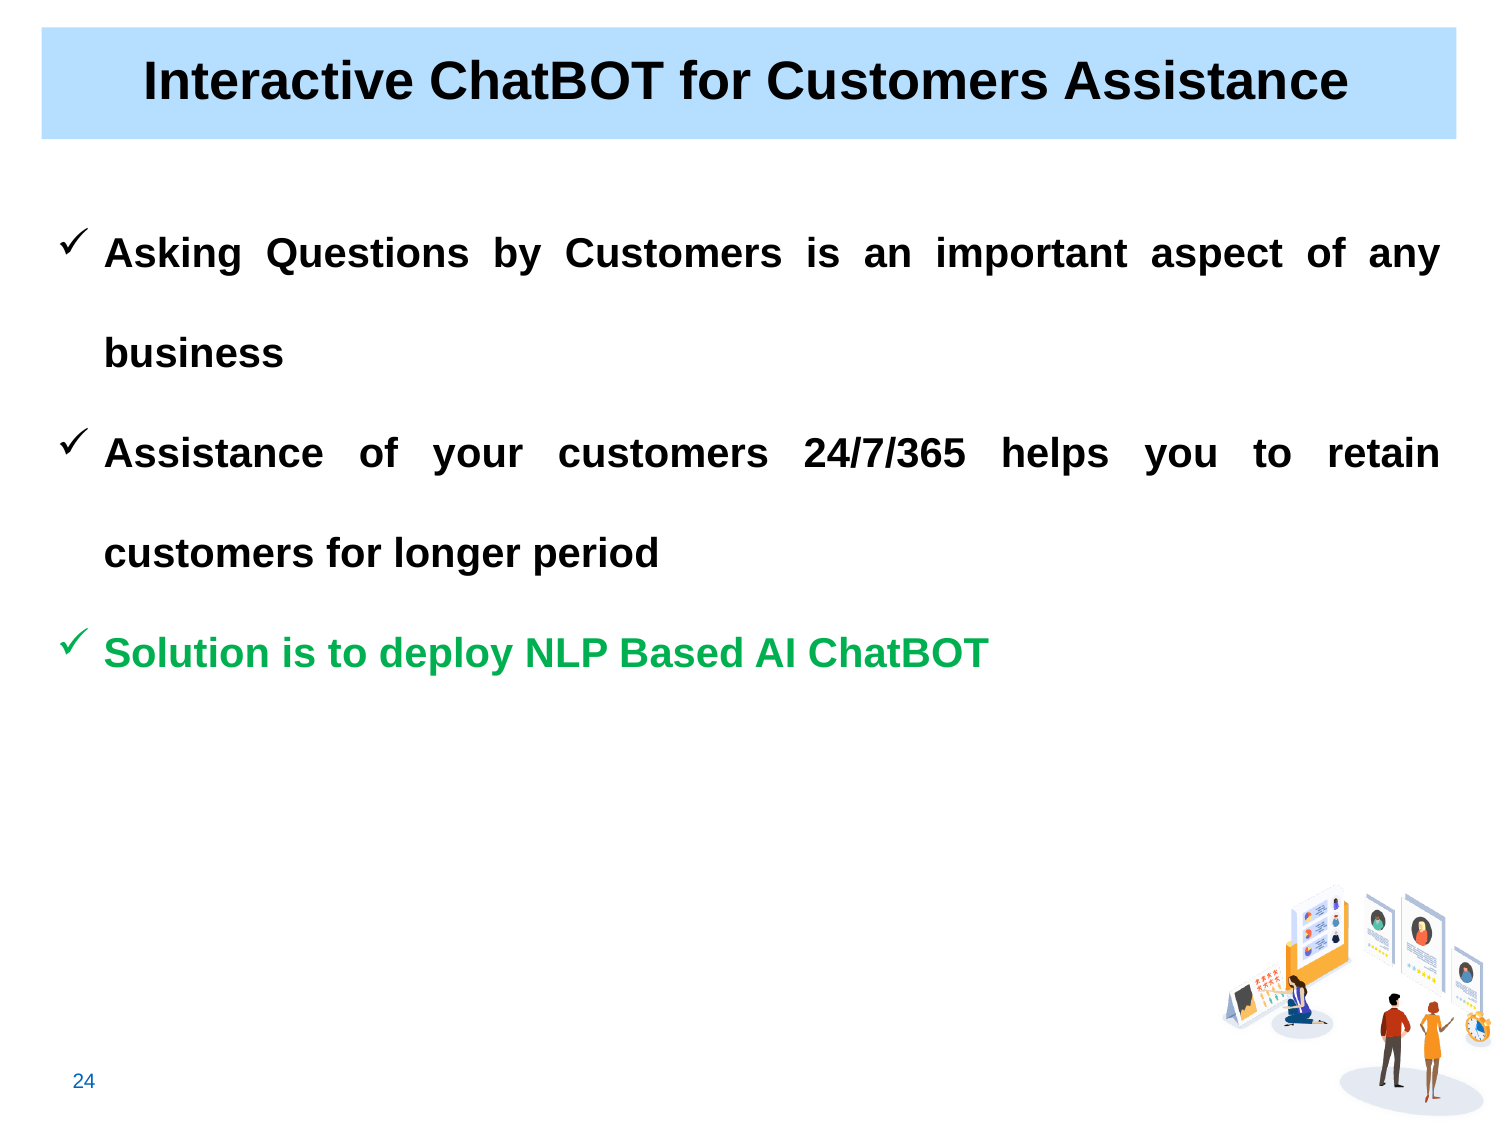

# Interactive ChatBOT for Customers Assistance

Asking Questions by Customers is an important aspect of any business
Assistance of your customers 24/7/365 helps you to retain customers for longer period
Solution is to deploy NLP Based AI ChatBOT